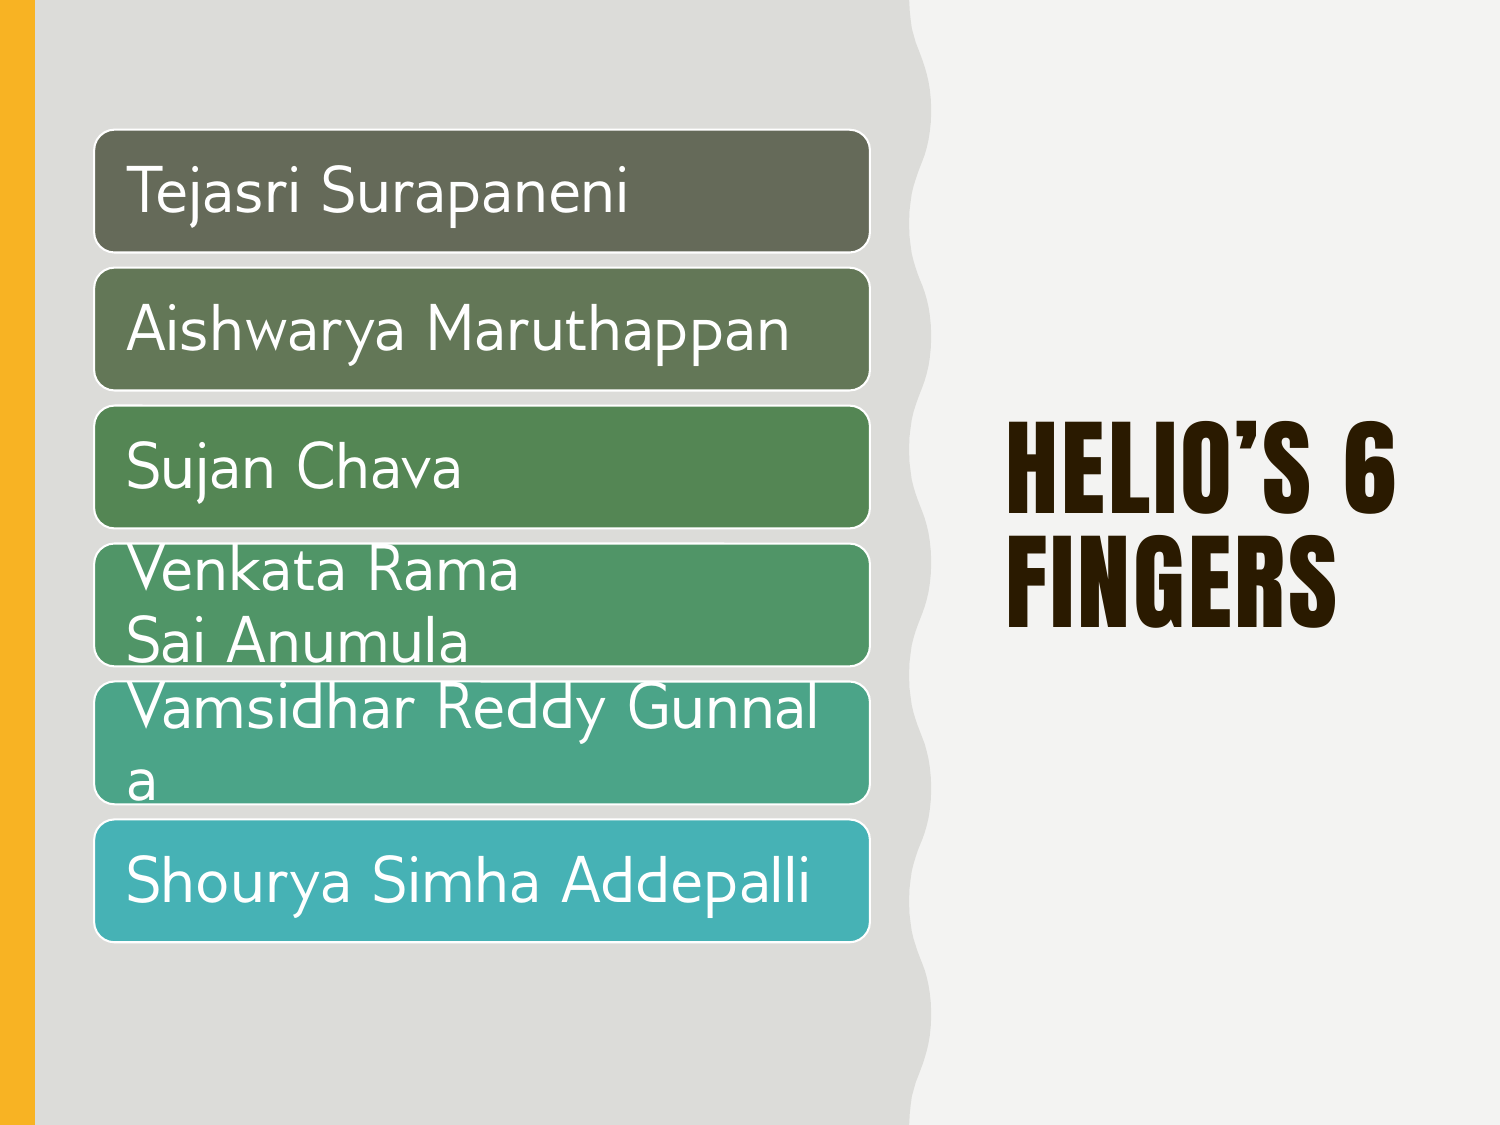

Tejasri Surapaneni
Aishwarya Maruthappan
Sujan Chava
Venkata Rama Sai Anumula
Vamsidhar Reddy Gunnala
Shourya Simha Addepalli
# HELIO’s 6 Fingers
2